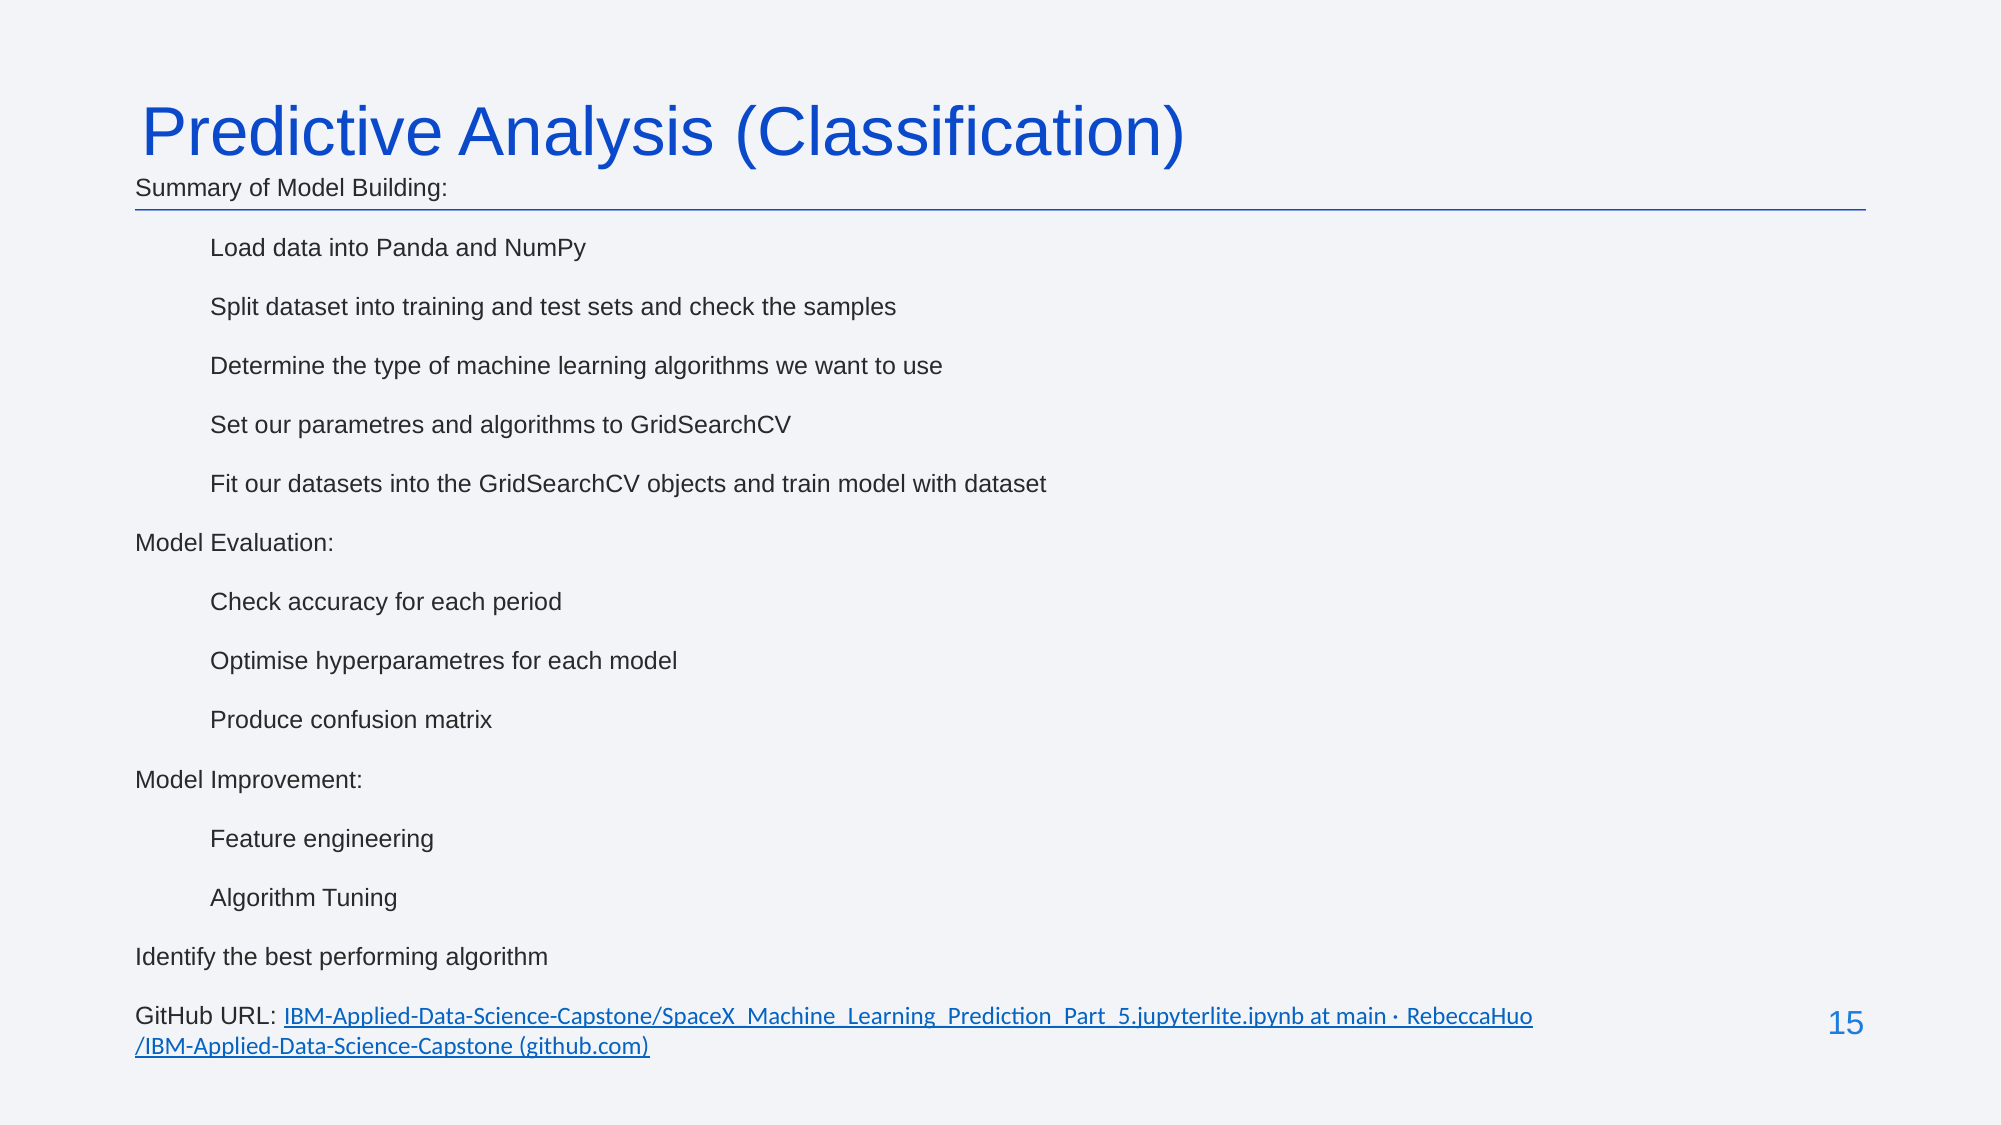

Predictive Analysis (Classification)
Summary of Model Building:
Load data into Panda and NumPy
Split dataset into training and test sets and check the samples
Determine the type of machine learning algorithms we want to use
Set our parametres and algorithms to GridSearchCV
Fit our datasets into the GridSearchCV objects and train model with dataset
Model Evaluation:
Check accuracy for each period
Optimise hyperparametres for each model
Produce confusion matrix
Model Improvement:
Feature engineering
Algorithm Tuning
Identify the best performing algorithm
GitHub URL: IBM-Applied-Data-Science-Capstone/SpaceX_Machine_Learning_Prediction_Part_5.jupyterlite.ipynb at main · RebeccaHuo/IBM-Applied-Data-Science-Capstone (github.com)
15